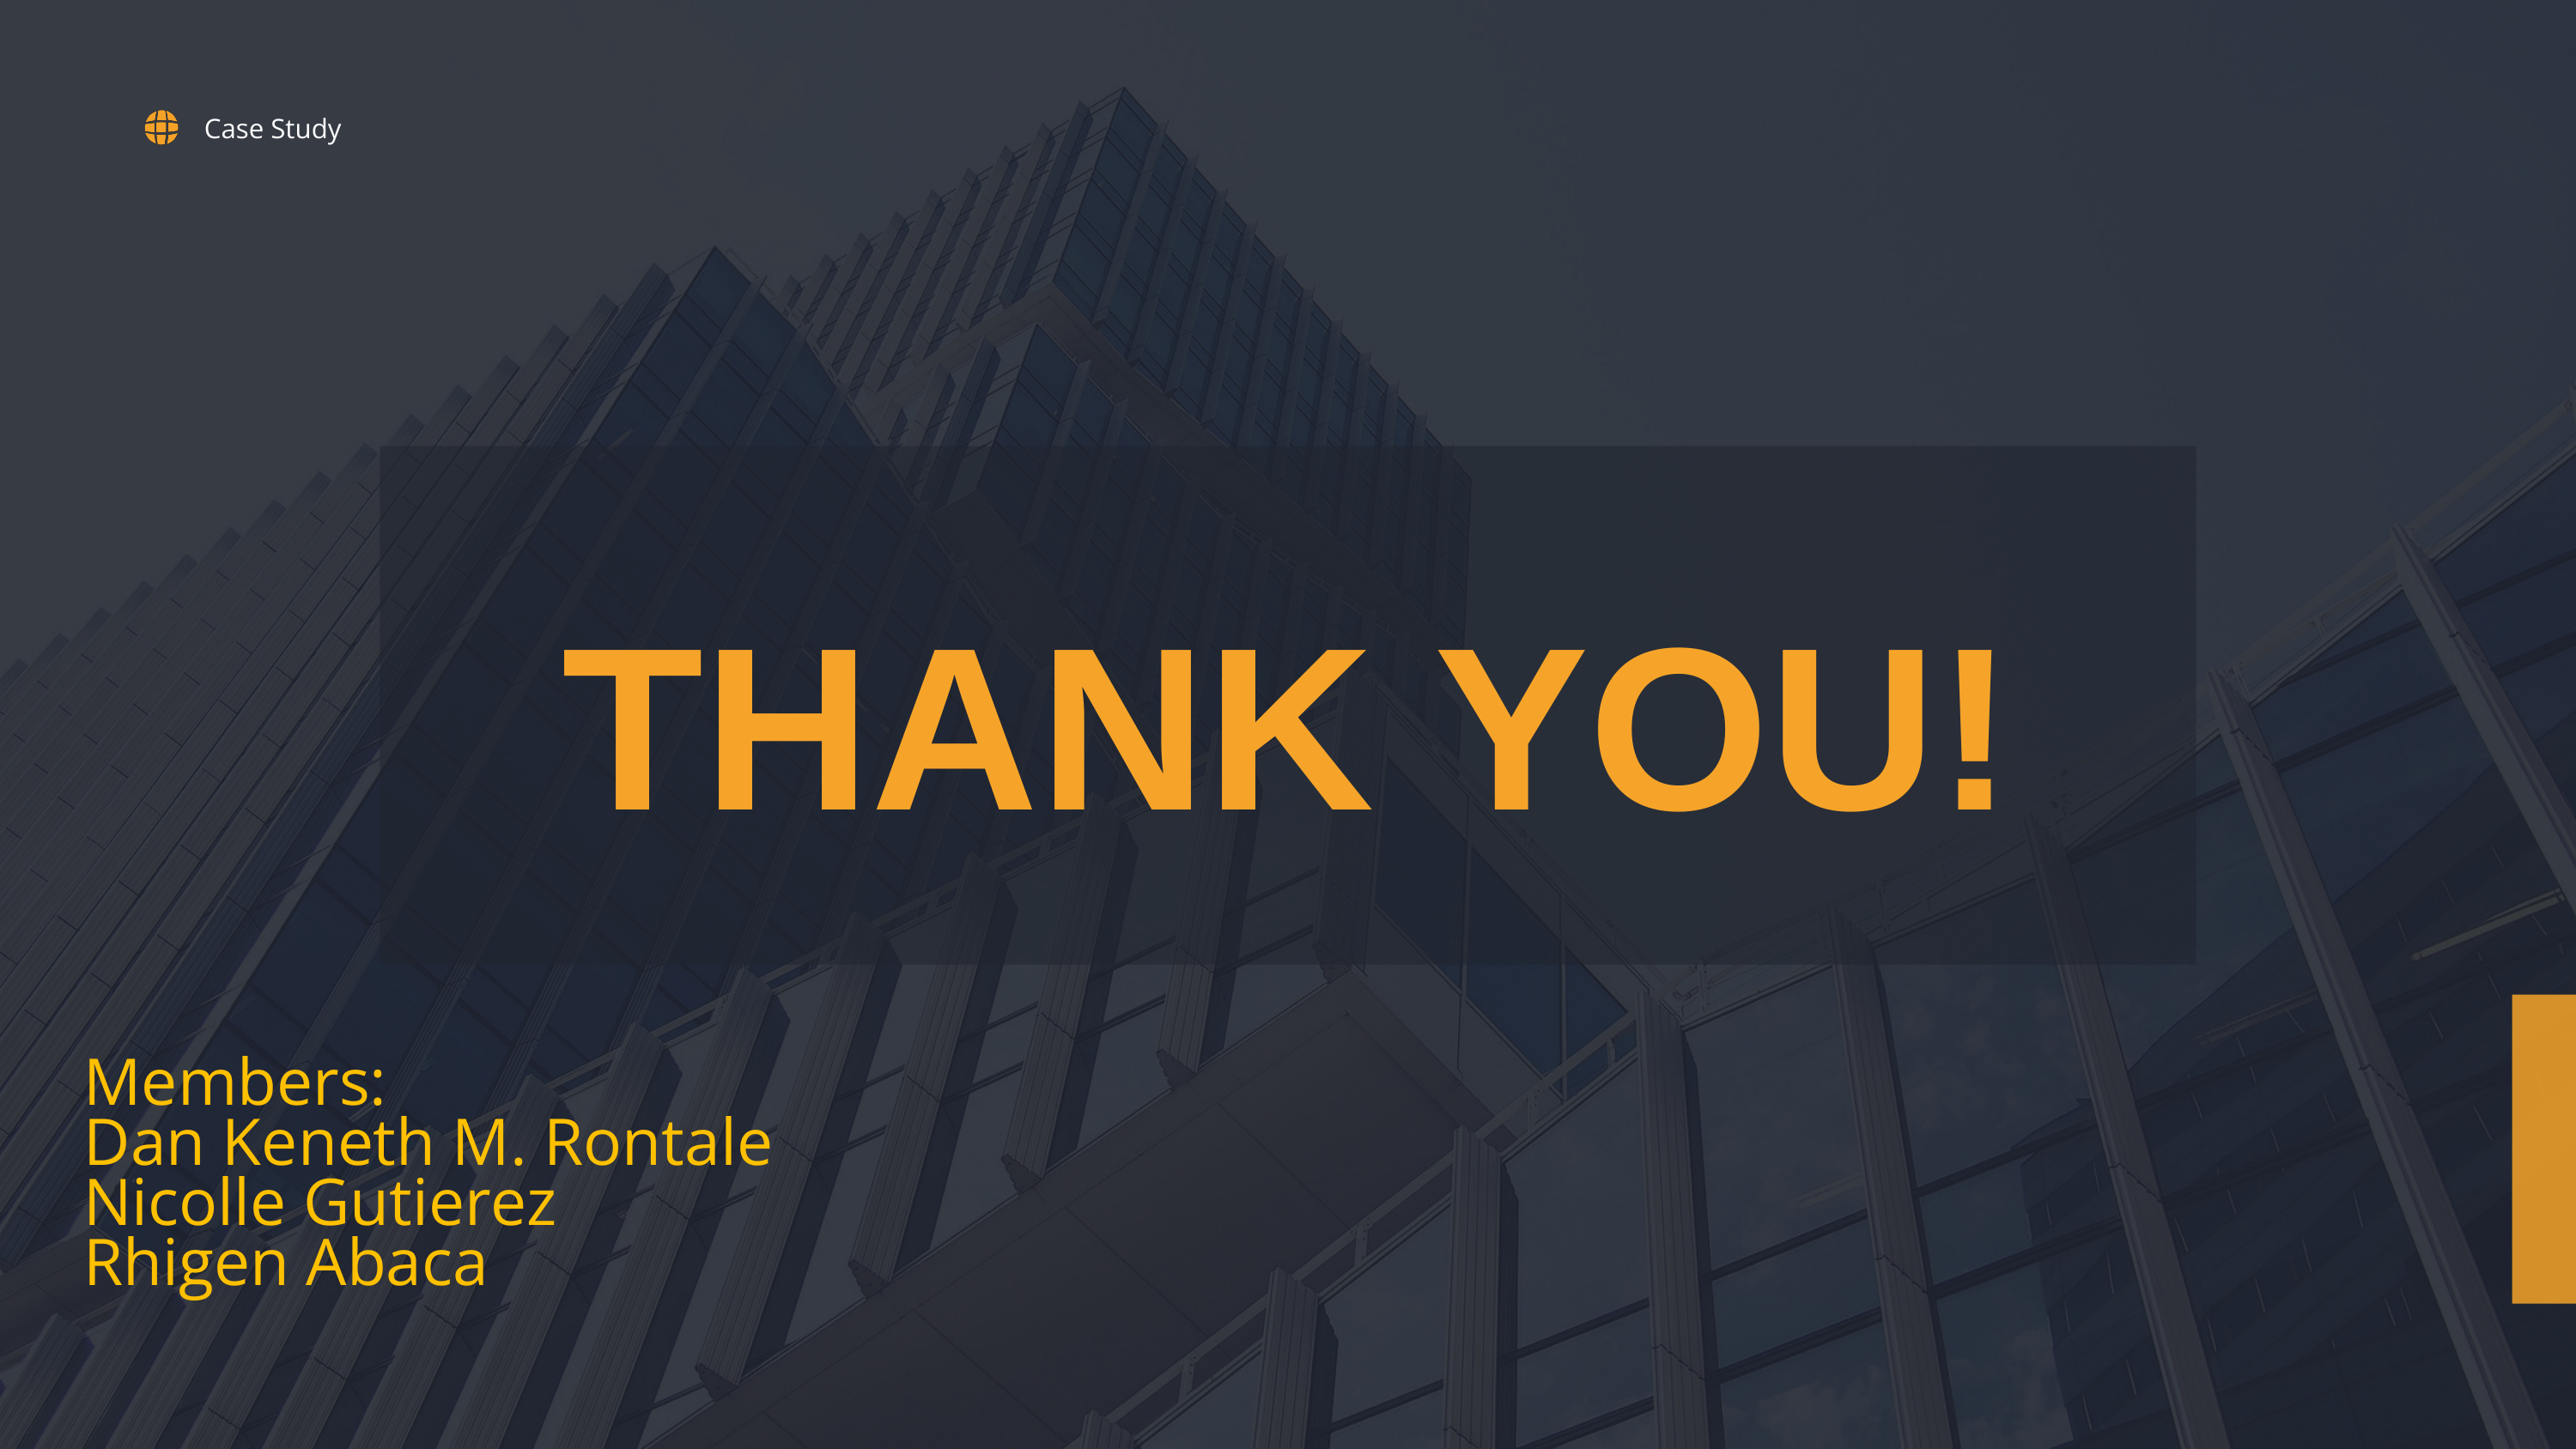

Case Study

THANK YOU!

Members:
Dan Keneth M. Rontale
Nicolle Gutierez
Rhigen Abaca